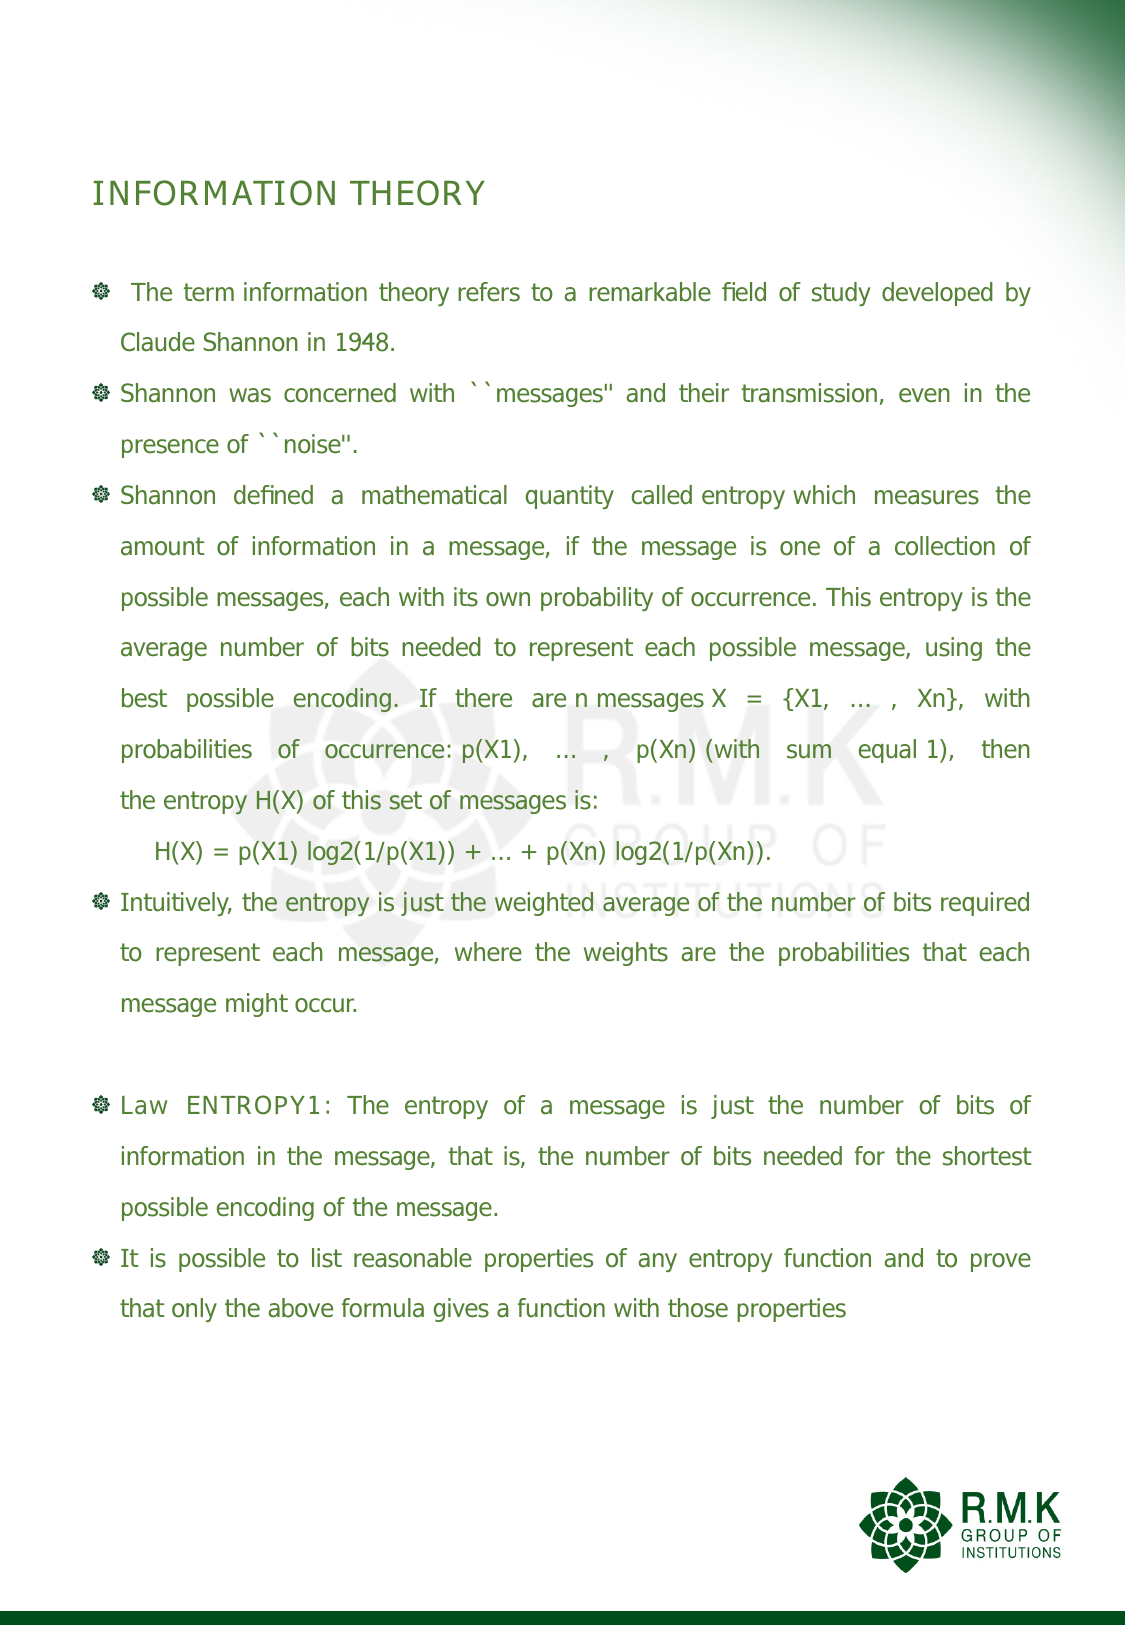

#
INFORMATION THEORY

 The term information theory refers to a remarkable field of study developed by Claude Shannon in 1948.
Shannon was concerned with ``messages'' and their transmission, even in the presence of ``noise''.
Shannon defined a mathematical quantity called entropy which measures the amount of information in a message, if the message is one of a collection of possible messages, each with its own probability of occurrence. This entropy is the average number of bits needed to represent each possible message, using the best possible encoding. If there are n messages X = {X1, ... , Xn}, with probabilities of occurrence: p(X1), ... , p(Xn) (with sum equal 1), then the entropy H(X) of this set of messages is:
        H(X) = p(X1) log2(1/p(X1)) + ... + p(Xn) log2(1/p(Xn)).
Intuitively, the entropy is just the weighted average of the number of bits required to represent each message, where the weights are the probabilities that each message might occur.

Law ENTROPY1: The entropy of a message is just the number of bits of information in the message, that is, the number of bits needed for the shortest possible encoding of the message.
It is possible to list reasonable properties of any entropy function and to prove that only the above formula gives a function with those properties